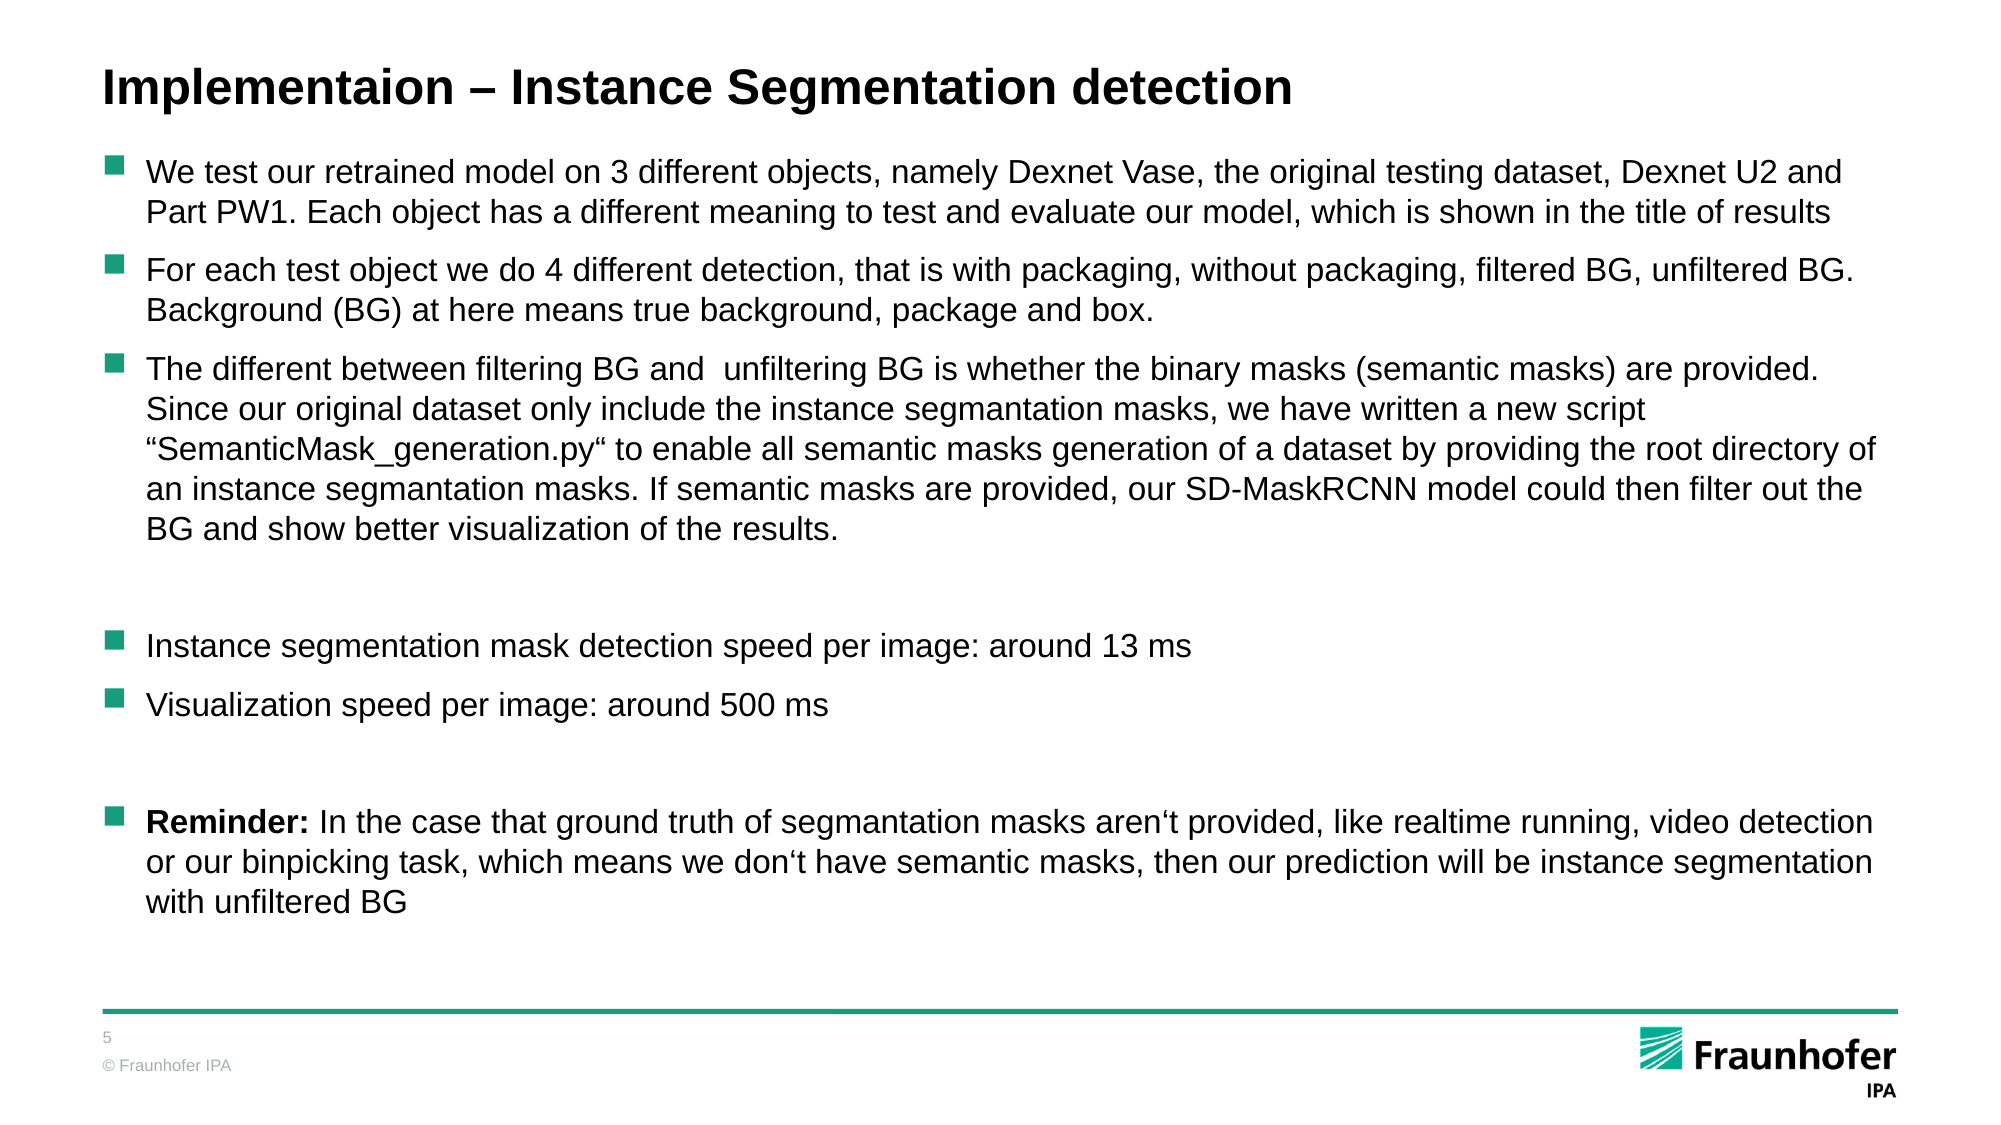

# Implementaion – Instance Segmentation detection
We test our retrained model on 3 different objects, namely Dexnet Vase, the original testing dataset, Dexnet U2 and  Part PW1. Each object has a different meaning to test and evaluate our model, which is shown in the title of results
For each test object we do 4 different detection, that is with packaging, without packaging, filtered BG, unfiltered BG. Background (BG) at here means true background, package and box.
The different between filtering BG and  unfiltering BG is whether the binary masks (semantic masks) are provided. Since our original dataset only include the instance segmantation masks, we have written a new script “SemanticMask_generation.py“ to enable all semantic masks generation of a dataset by providing the root directory of an instance segmantation masks. If semantic masks are provided, our SD-MaskRCNN model could then filter out the BG and show better visualization of the results.

Instance segmentation mask detection speed per image: around 13 ms
Visualization speed per image: around 500 ms

Reminder: In the case that ground truth of segmantation masks aren‘t provided, like realtime running, video detection or our binpicking task, which means we don‘t have semantic masks, then our prediction will be instance segmentation with unfiltered BG